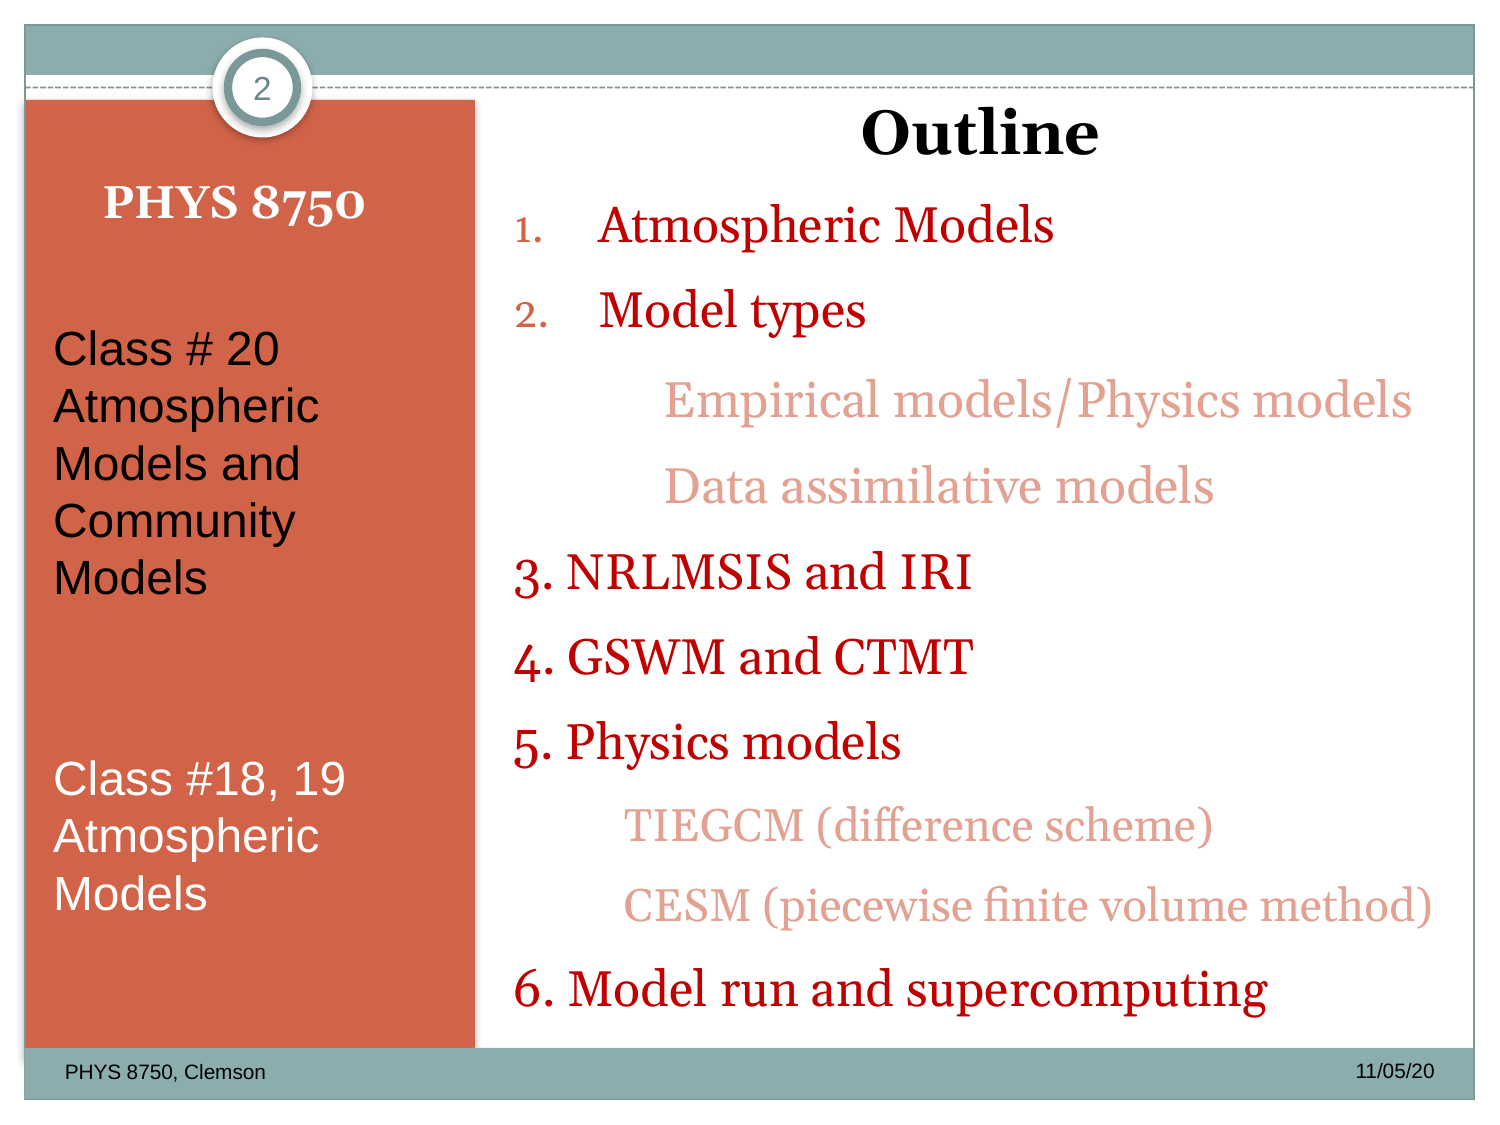

2
Outline
Atmospheric Models
Model types
	Empirical models/Physics models
	Data assimilative models
3. NRLMSIS and IRI
4. GSWM and CTMT
5. Physics models
          TIEGCM (difference scheme)
          CESM (piecewise finite volume method)
6. Model run and supercomputing

# PHYS 8750
Class # 20
Atmospheric
Models and Community Models
Class #18, 19
Atmospheric
Models
11/05/20
PHYS 8750, Clemson